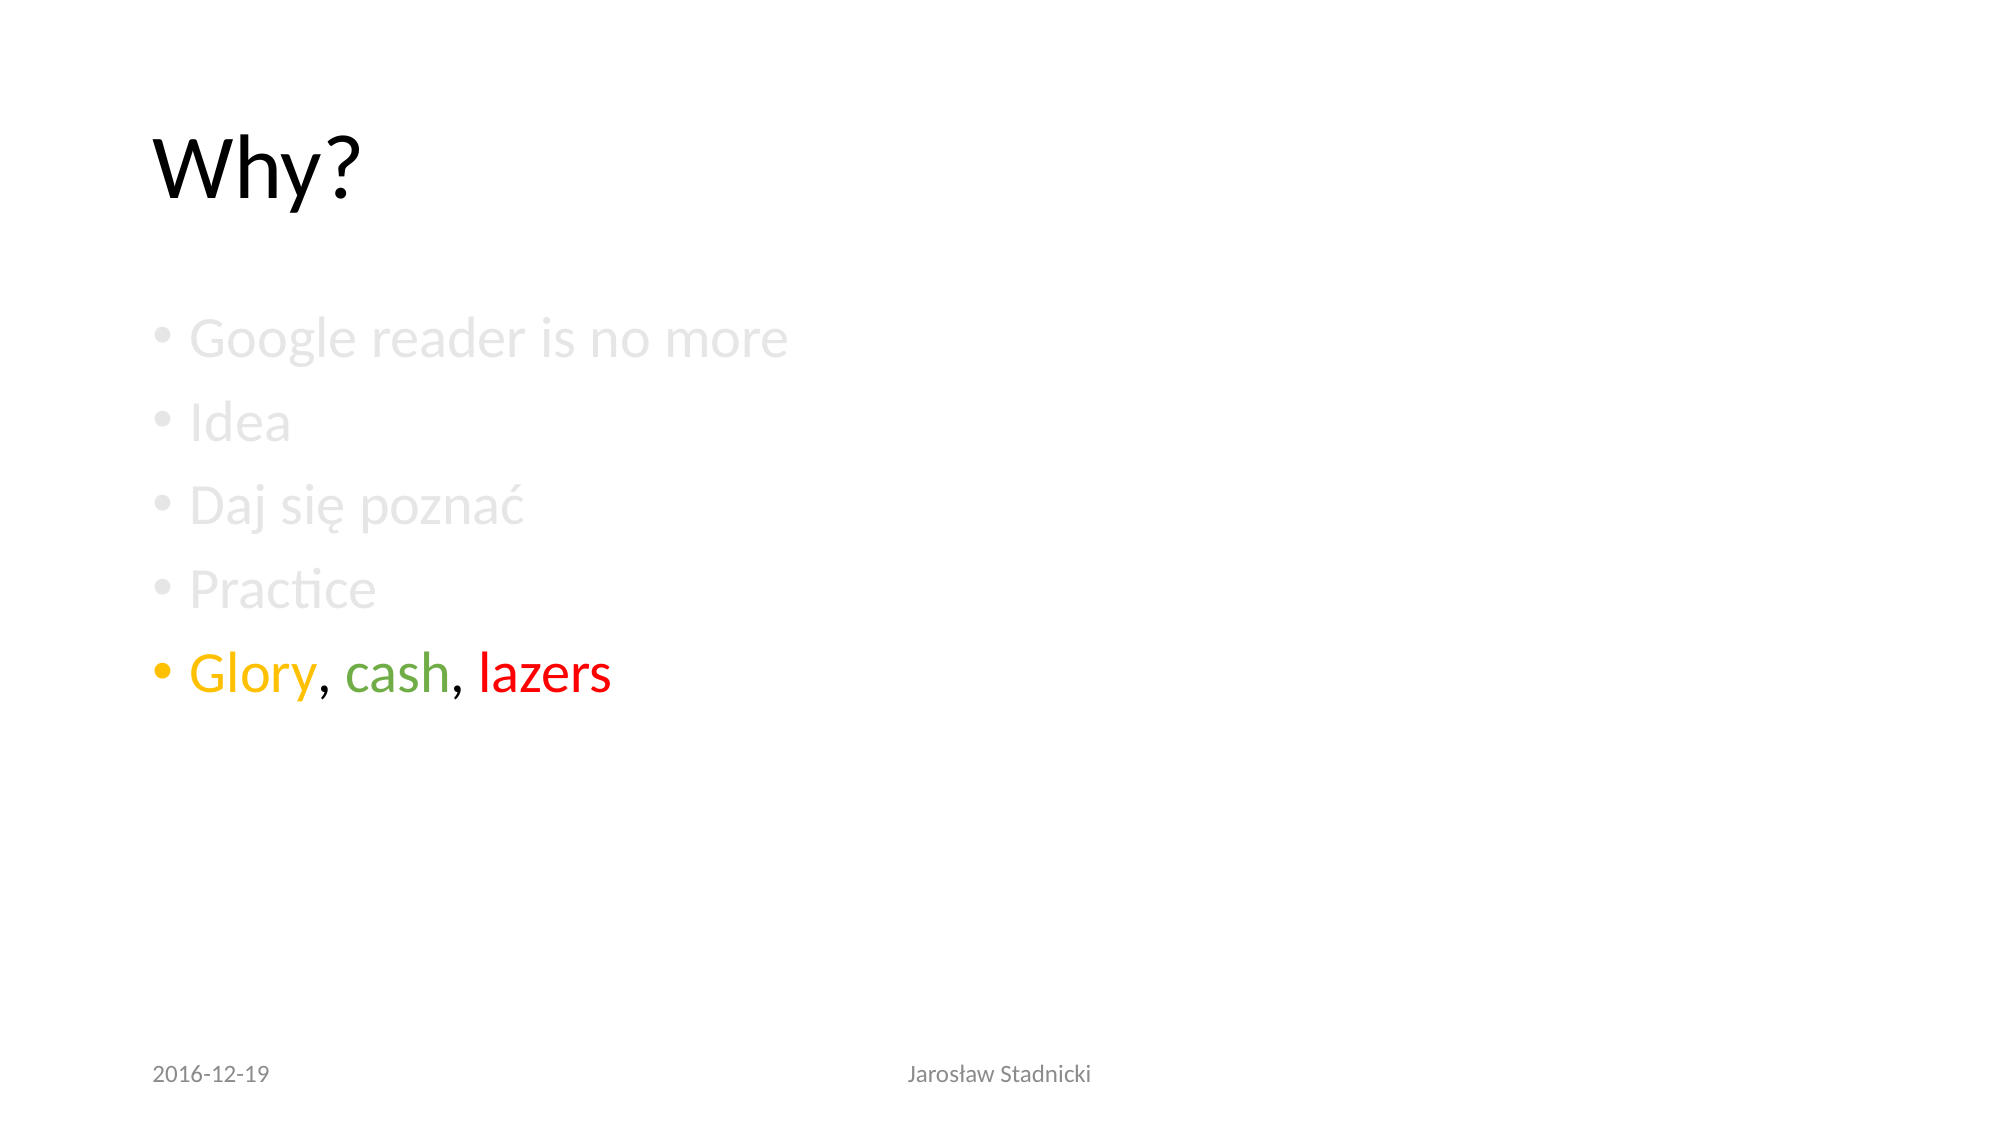

# Why?
Google reader is no more
Idea
Daj się poznać
Practice
Glory, cash, lazers
2016-12-19
Jarosław Stadnicki